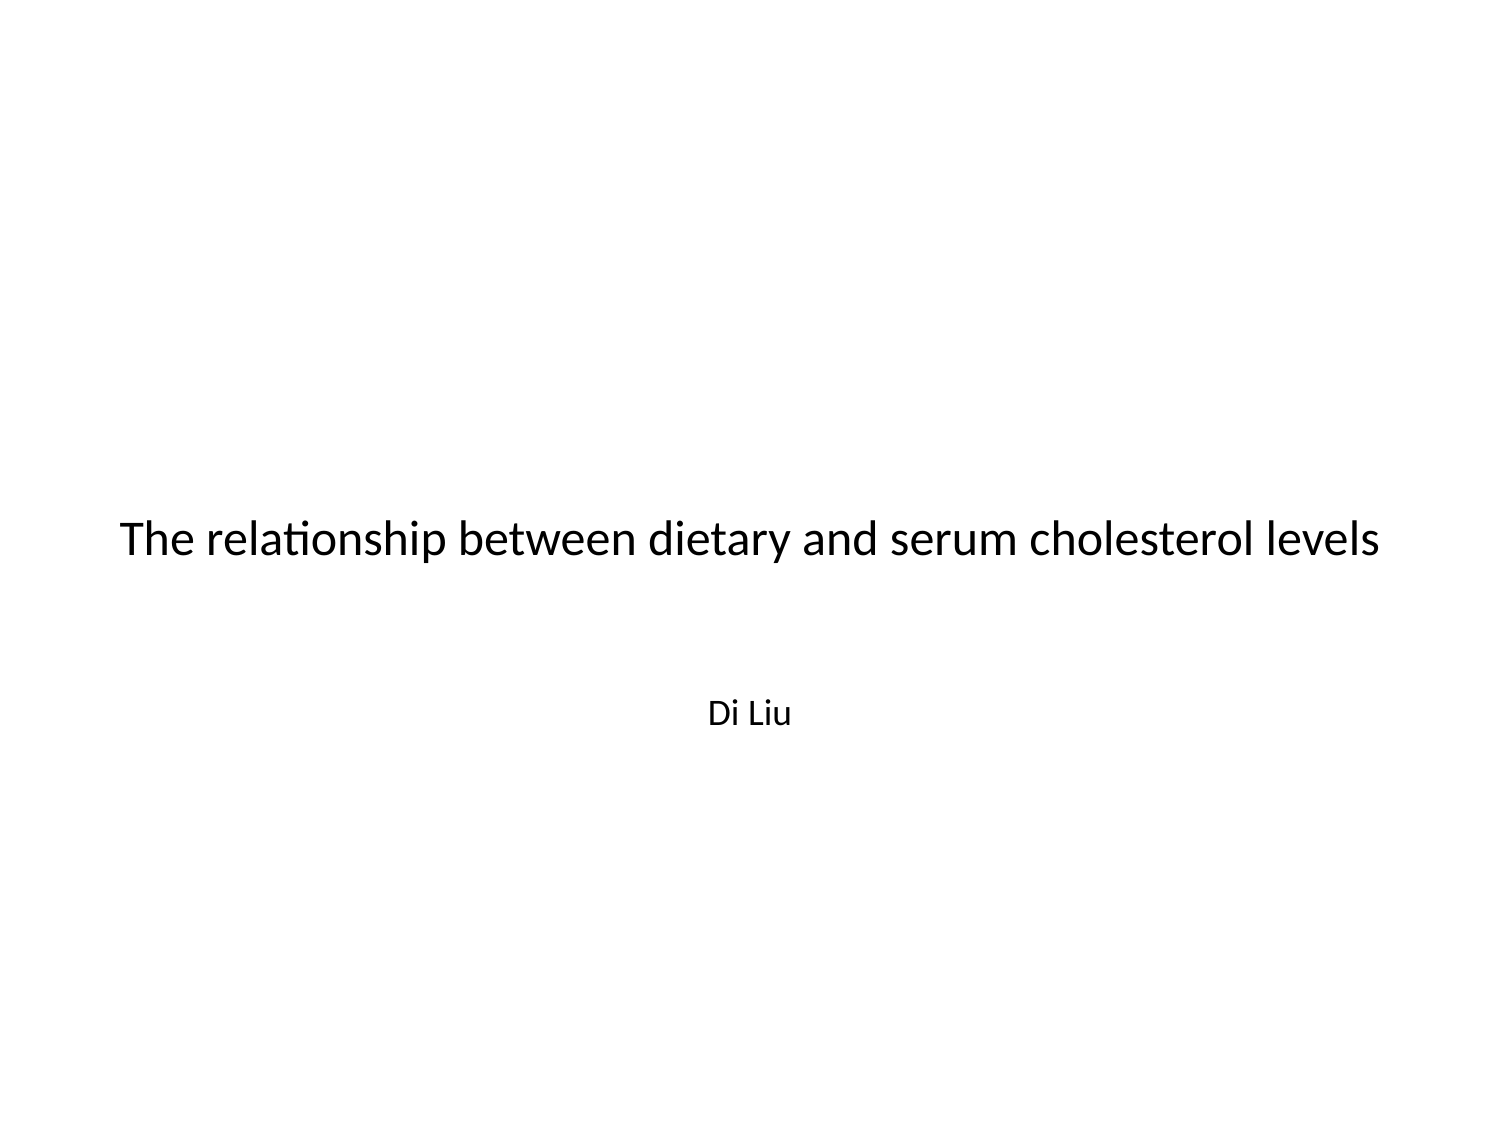

# The relationship between dietary and serum cholesterol levels
Di Liu